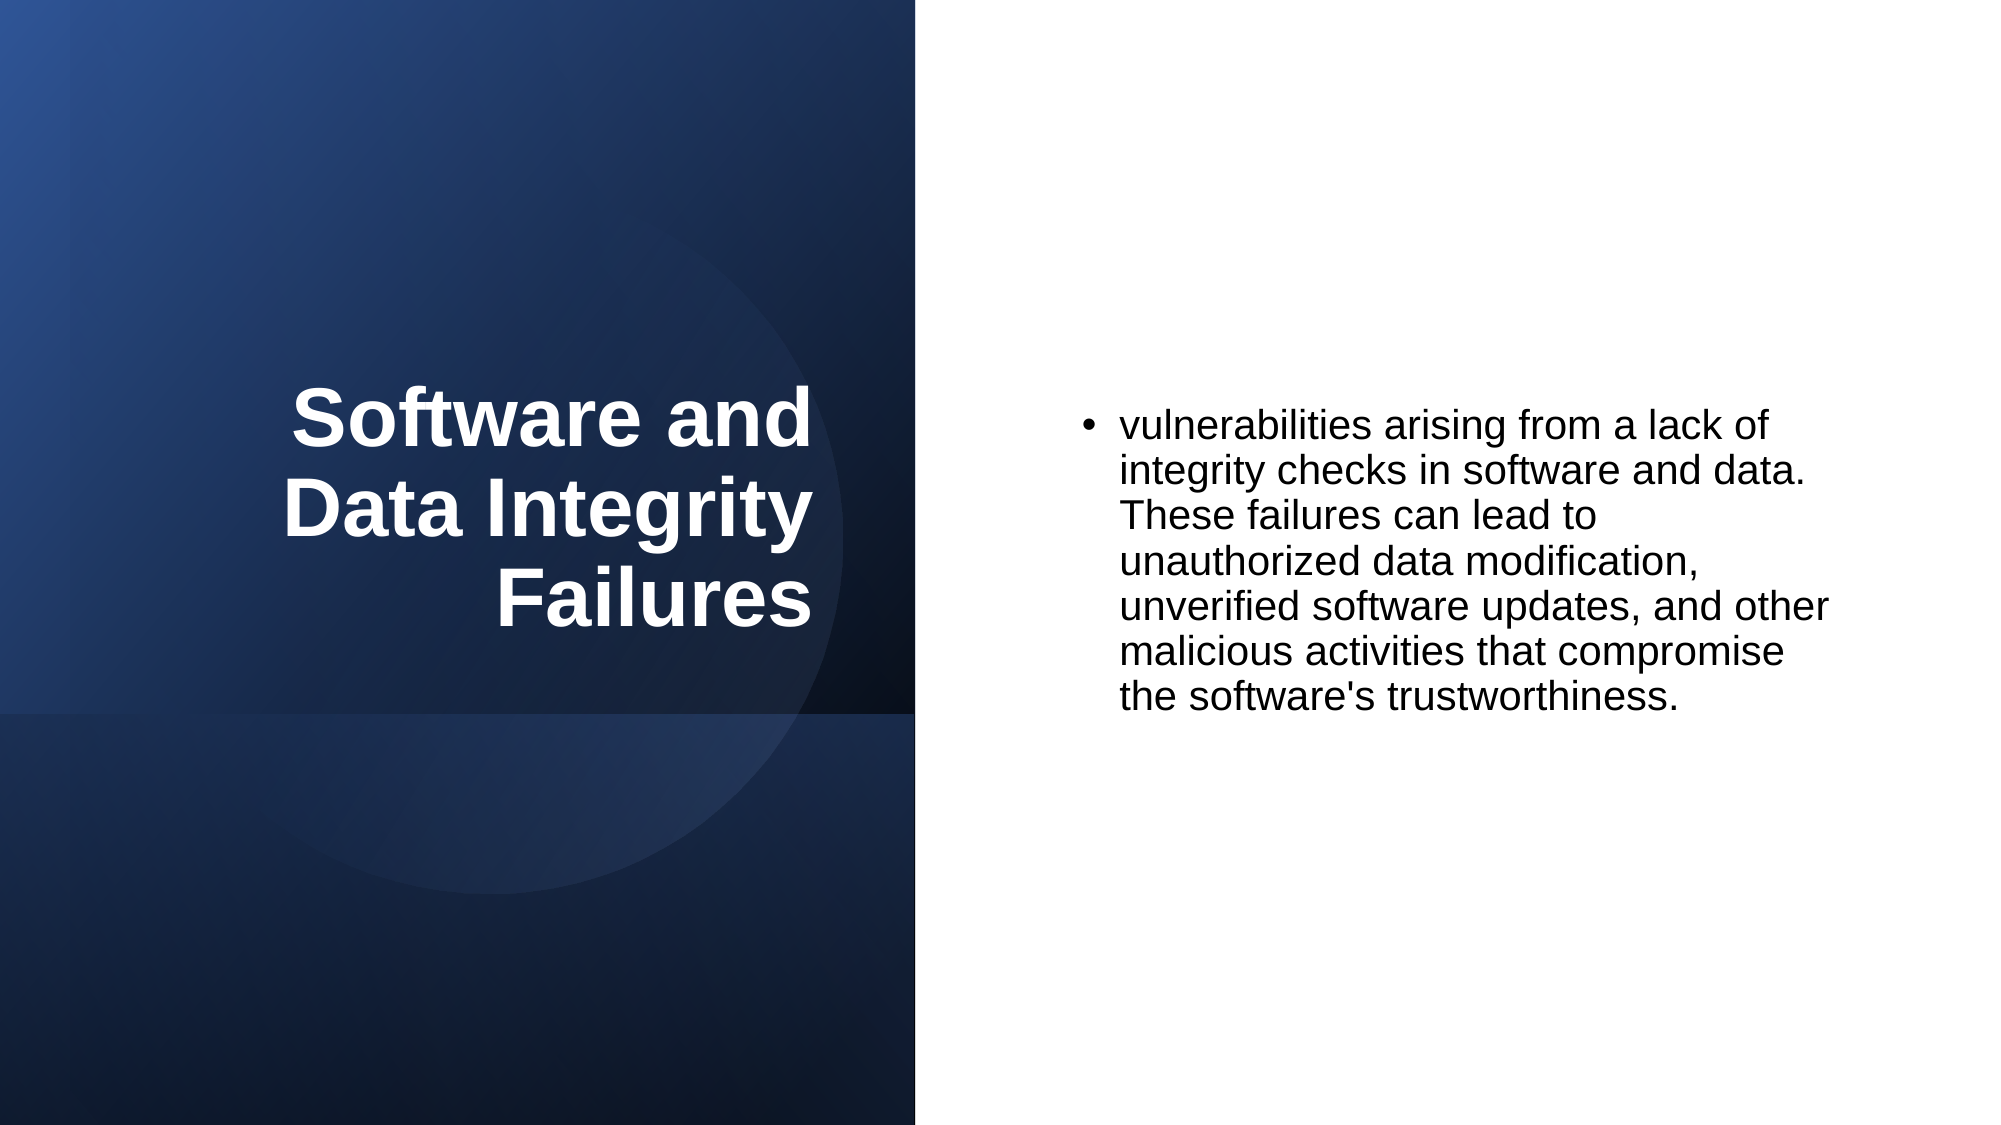

# Software and Data Integrity Failures

vulnerabilities arising from a lack of integrity checks in software and data. These failures can lead to unauthorized data modification, unverified software updates, and other malicious activities that compromise the software's trustworthiness.